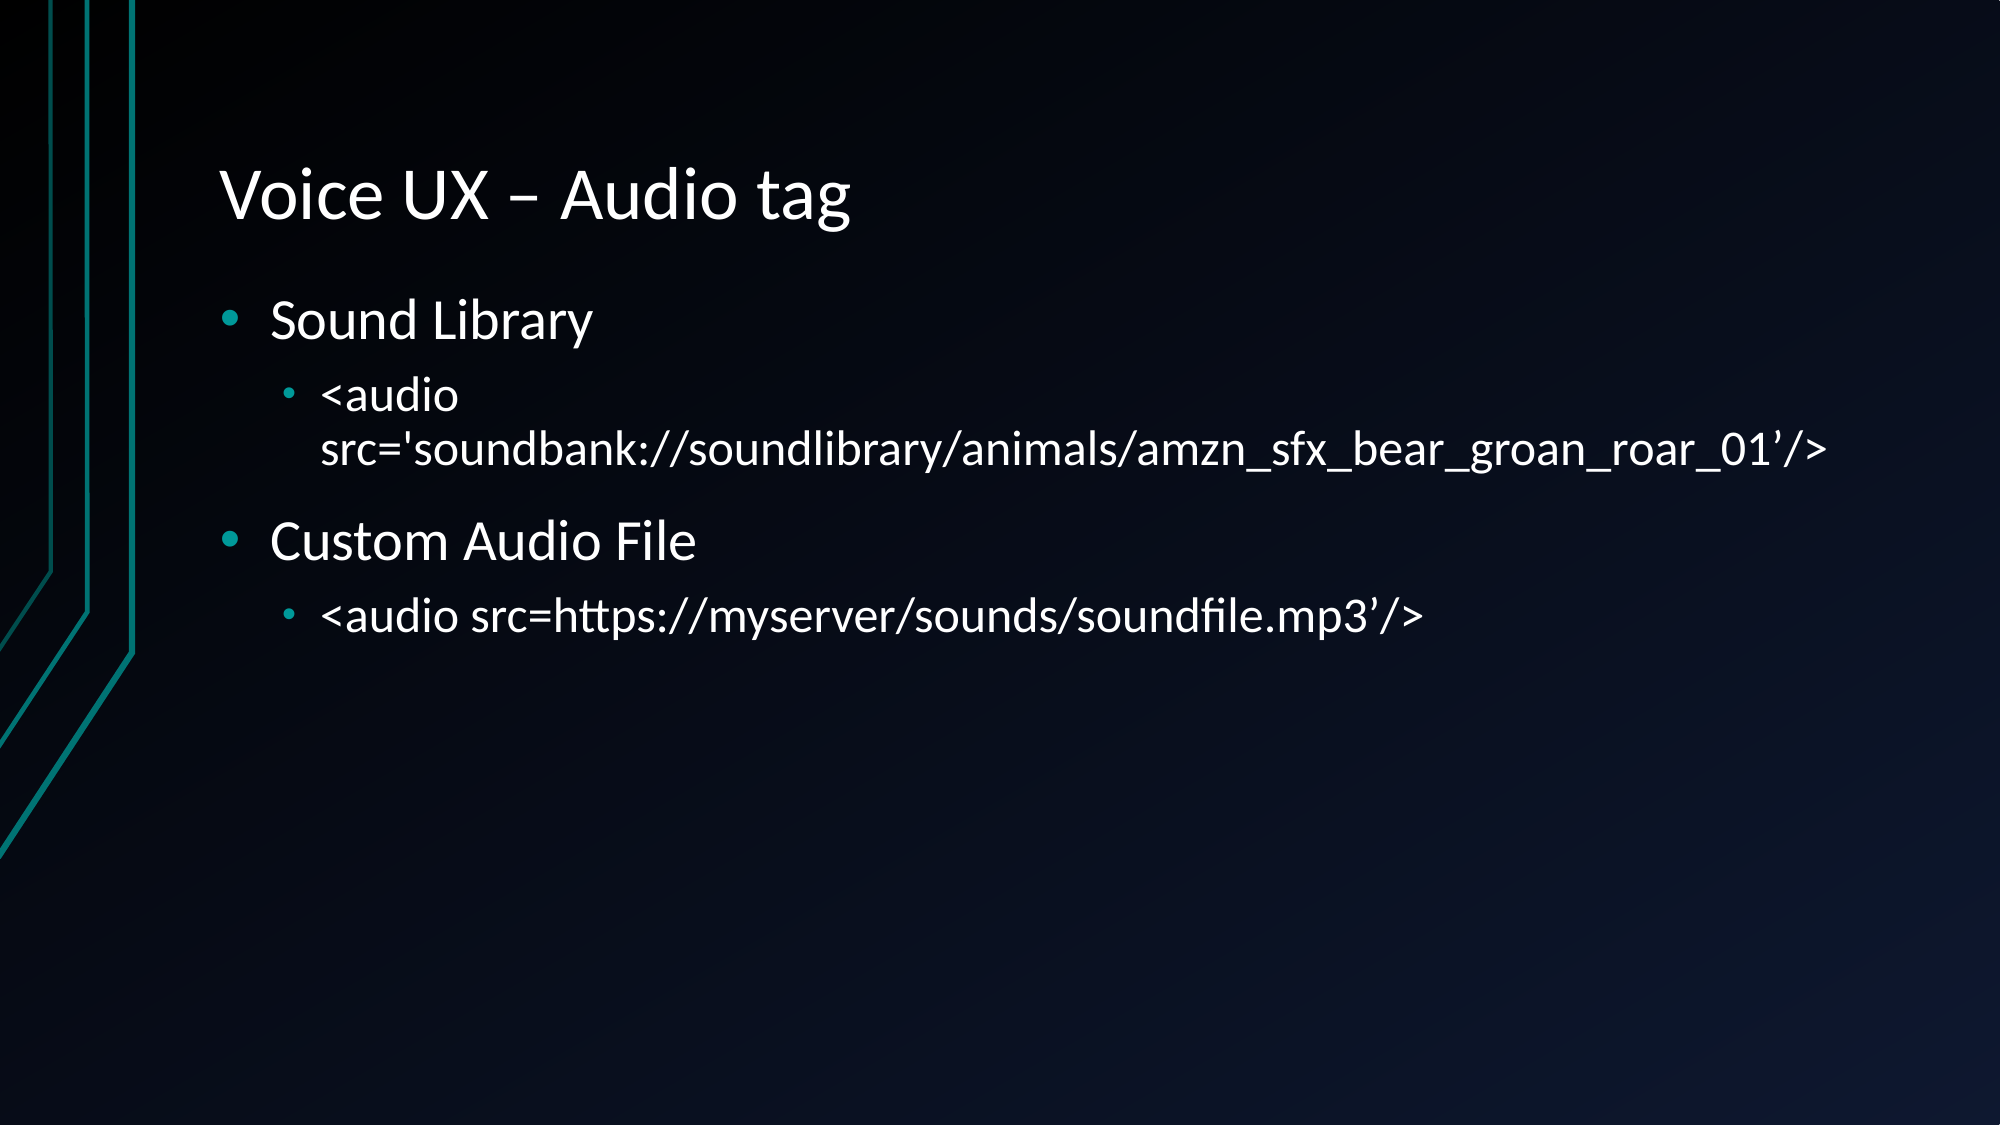

# Voice UX – Audio tag
Sound Library
<audio src='soundbank://soundlibrary/animals/amzn_sfx_bear_groan_roar_01’/>
Custom Audio File
<audio src=https://myserver/sounds/soundfile.mp3’/>